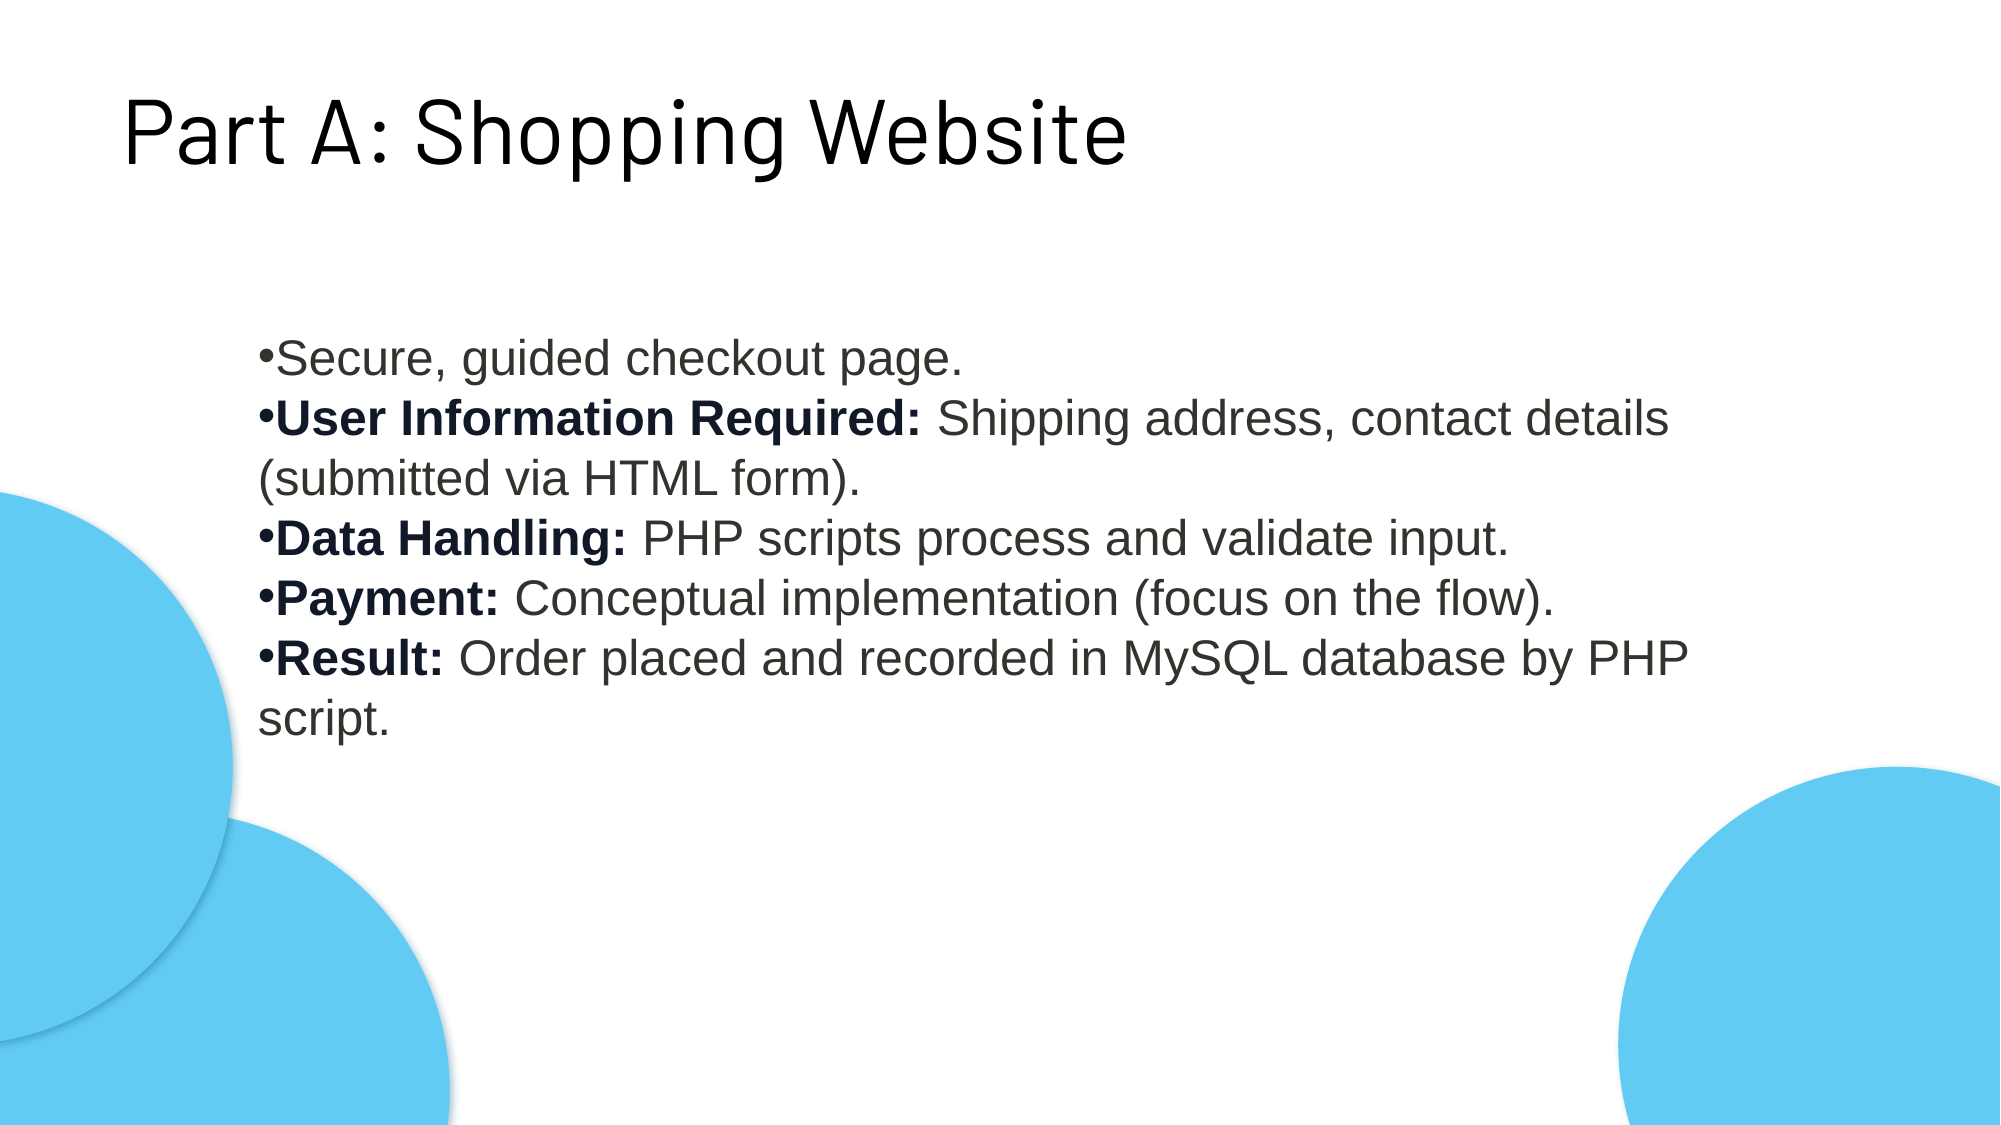

# Part A: Shopping Website
Secure, guided checkout page.
User Information Required: Shipping address, contact details (submitted via HTML form).
Data Handling: PHP scripts process and validate input.
Payment: Conceptual implementation (focus on the flow).
Result: Order placed and recorded in MySQL database by PHP script.